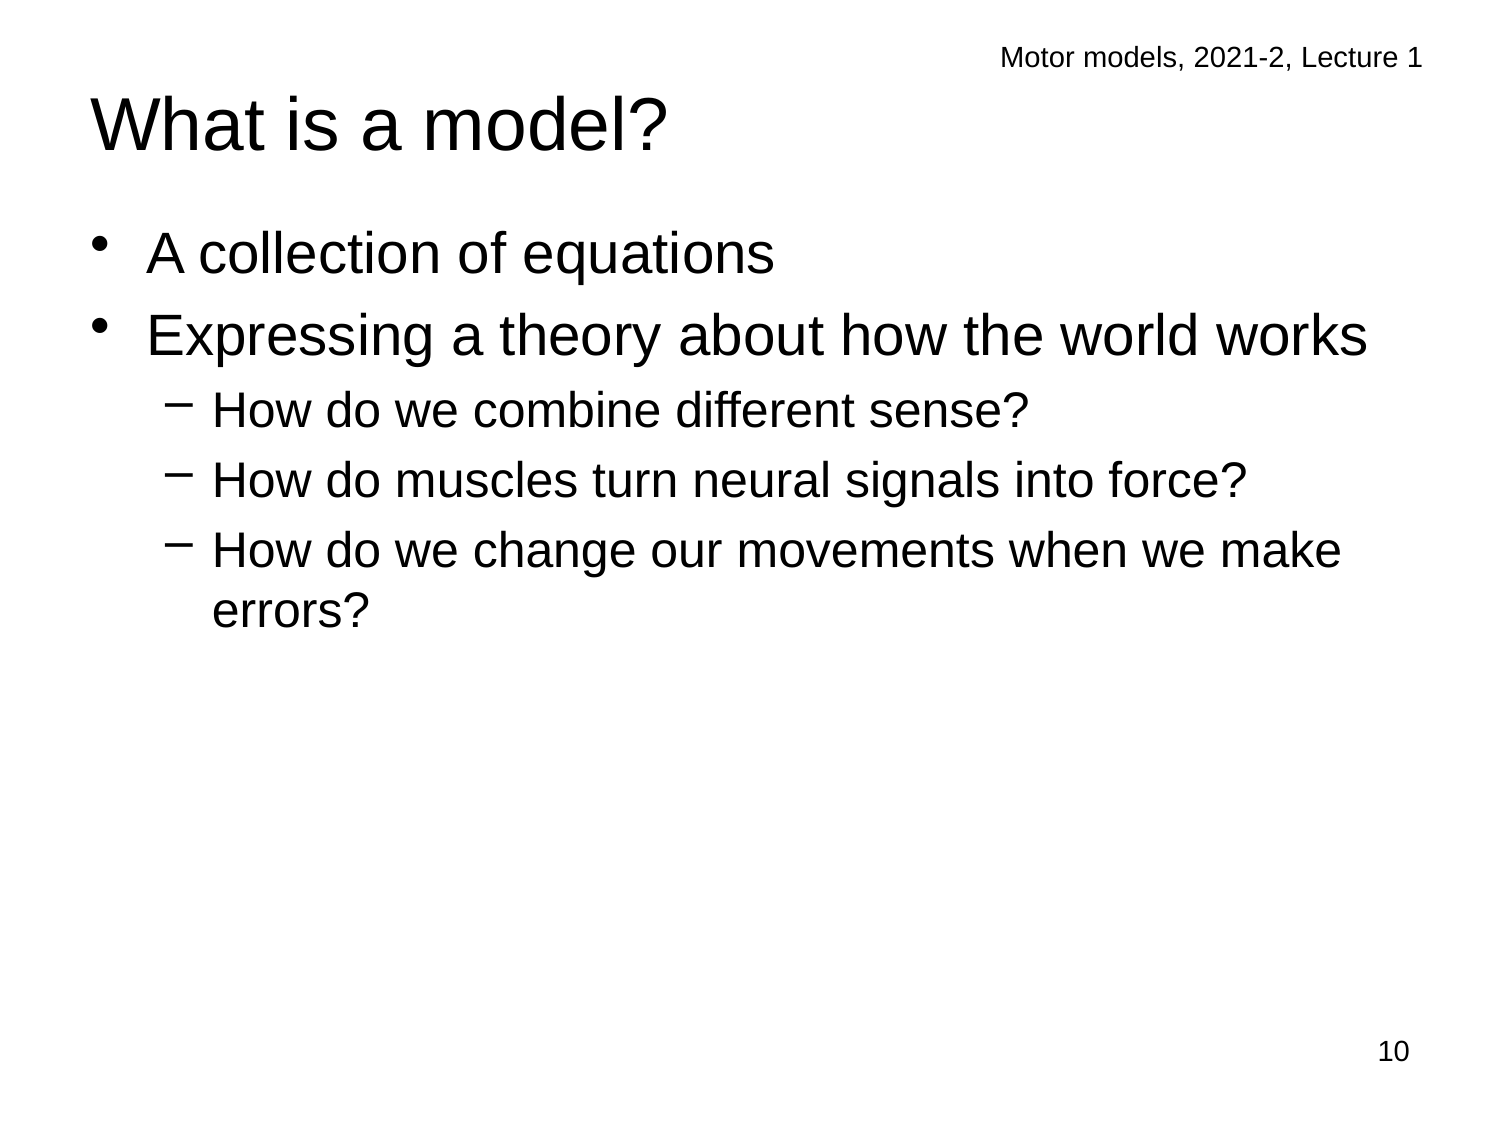

Motor models, 2021-2, Lecture 1
# What is a model?
A collection of equations
Expressing a theory about how the world works
How do we combine different sense?
How do muscles turn neural signals into force?
How do we change our movements when we make errors?

10